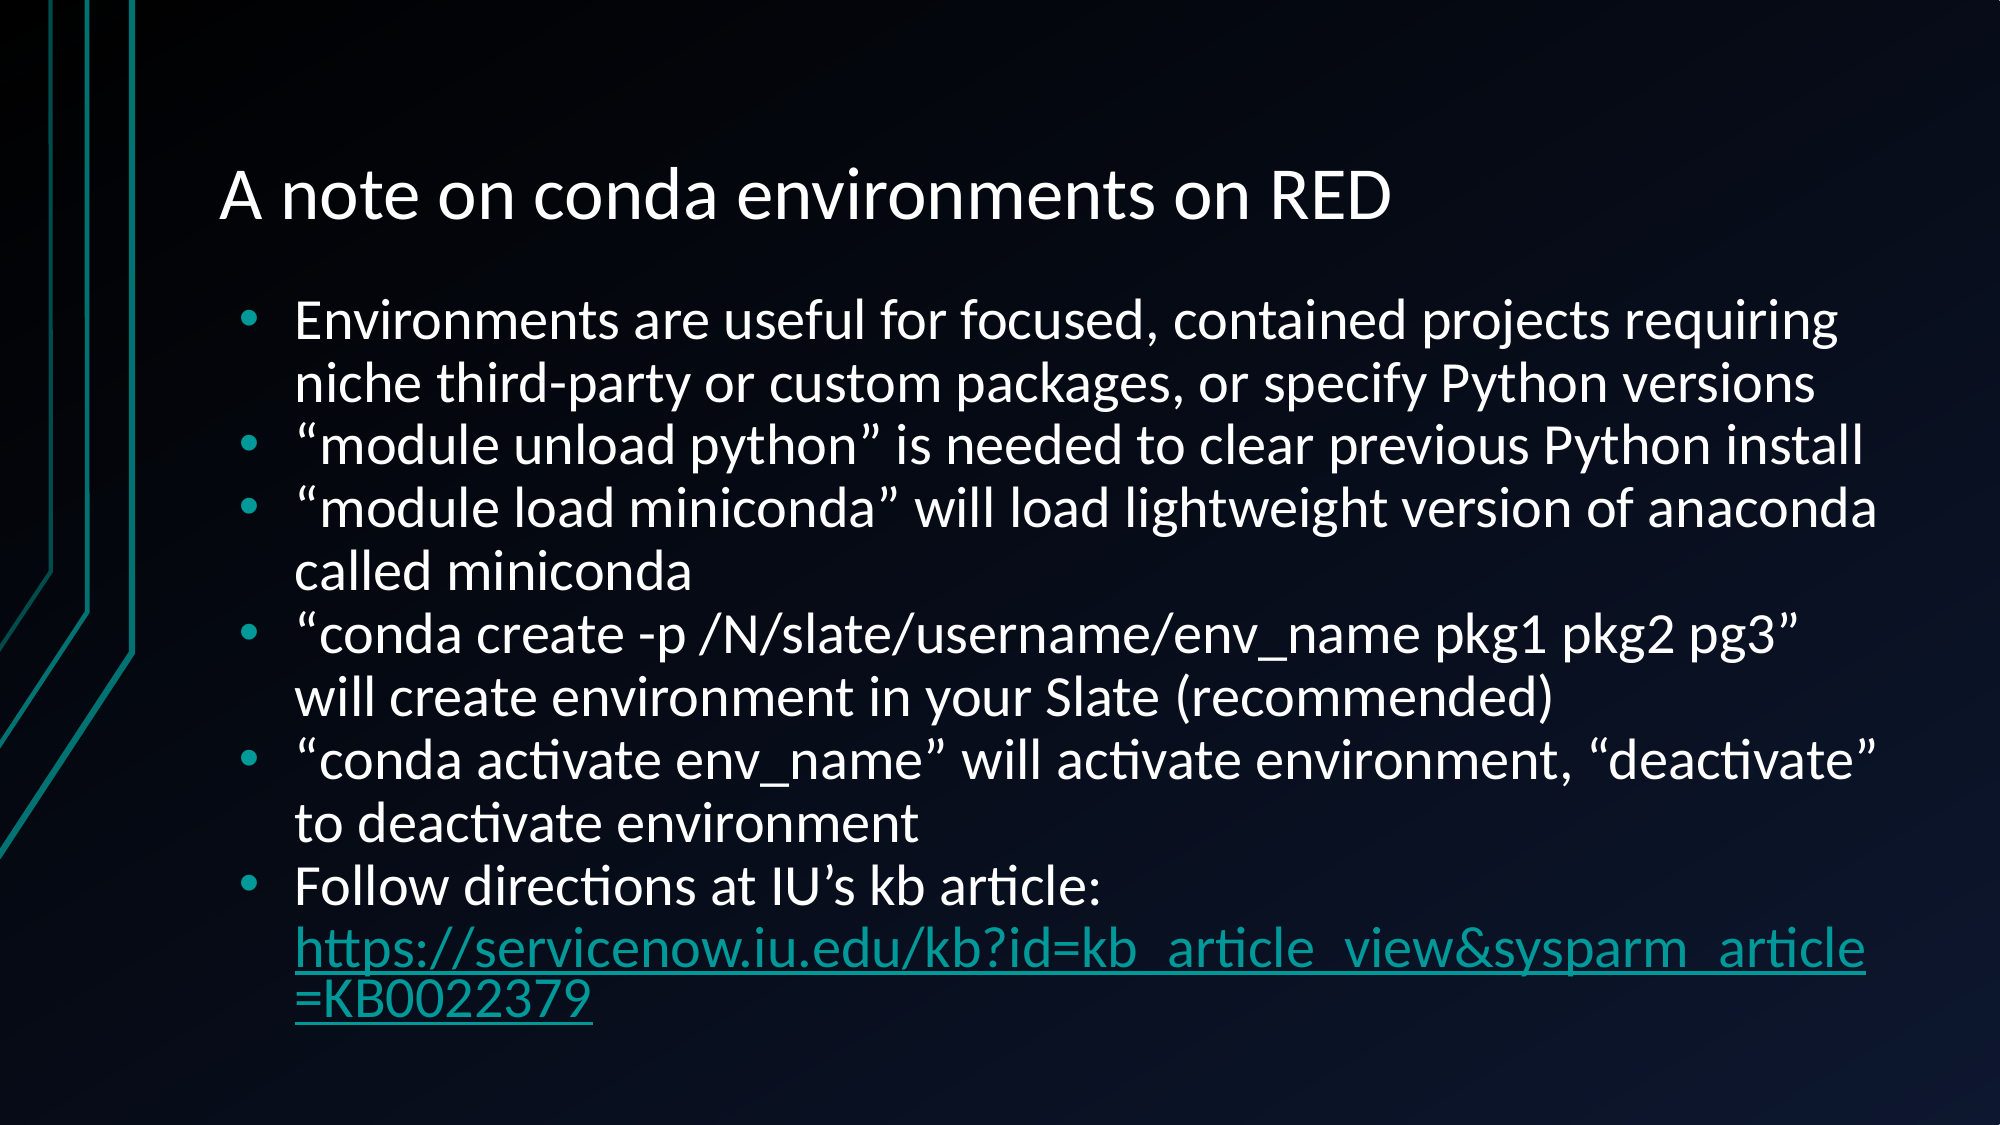

# A note on conda environments on RED
Environments are useful for focused, contained projects requiring niche third-party or custom packages, or specify Python versions
“module unload python” is needed to clear previous Python install
“module load miniconda” will load lightweight version of anaconda called miniconda
“conda create -p /N/slate/username/env_name pkg1 pkg2 pg3” will create environment in your Slate (recommended)
“conda activate env_name” will activate environment, “deactivate” to deactivate environment
Follow directions at IU’s kb article: https://servicenow.iu.edu/kb?id=kb_article_view&sysparm_article=KB0022379